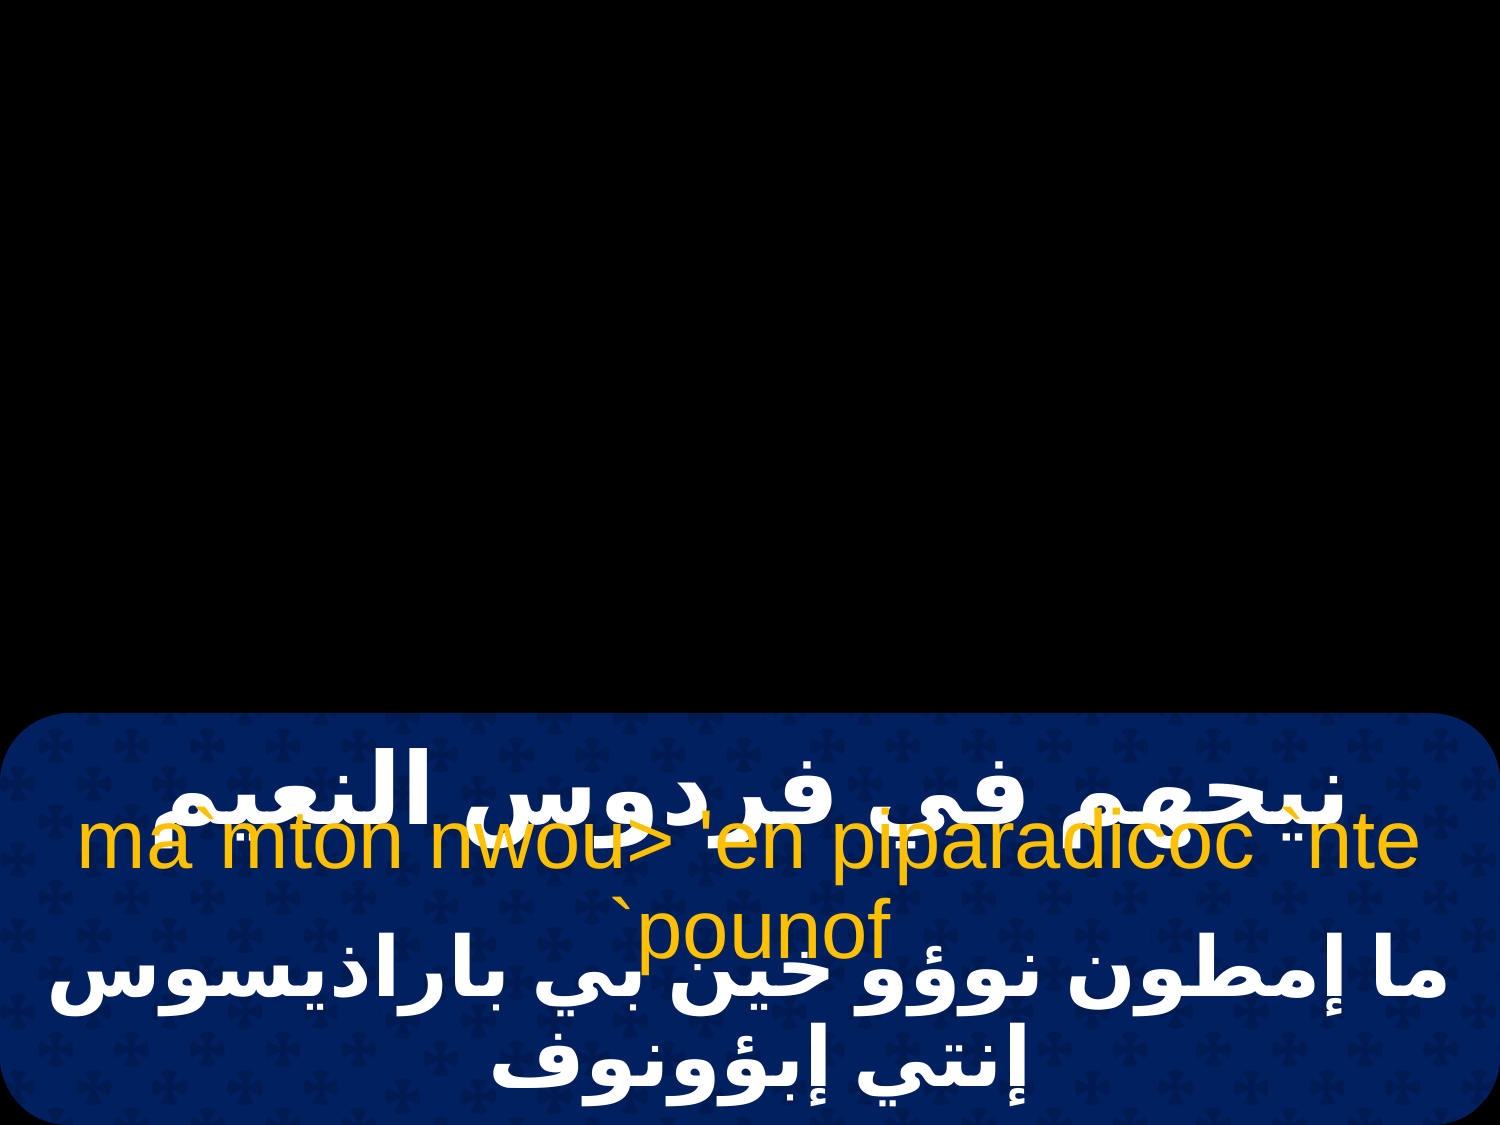

# نيحهم في فردوس النعيم
ma`mton nwou> 'en piparadicoc `nte `pounof
ما إمطون نوؤو خين بي باراذيسوس إنتي إبؤونوف